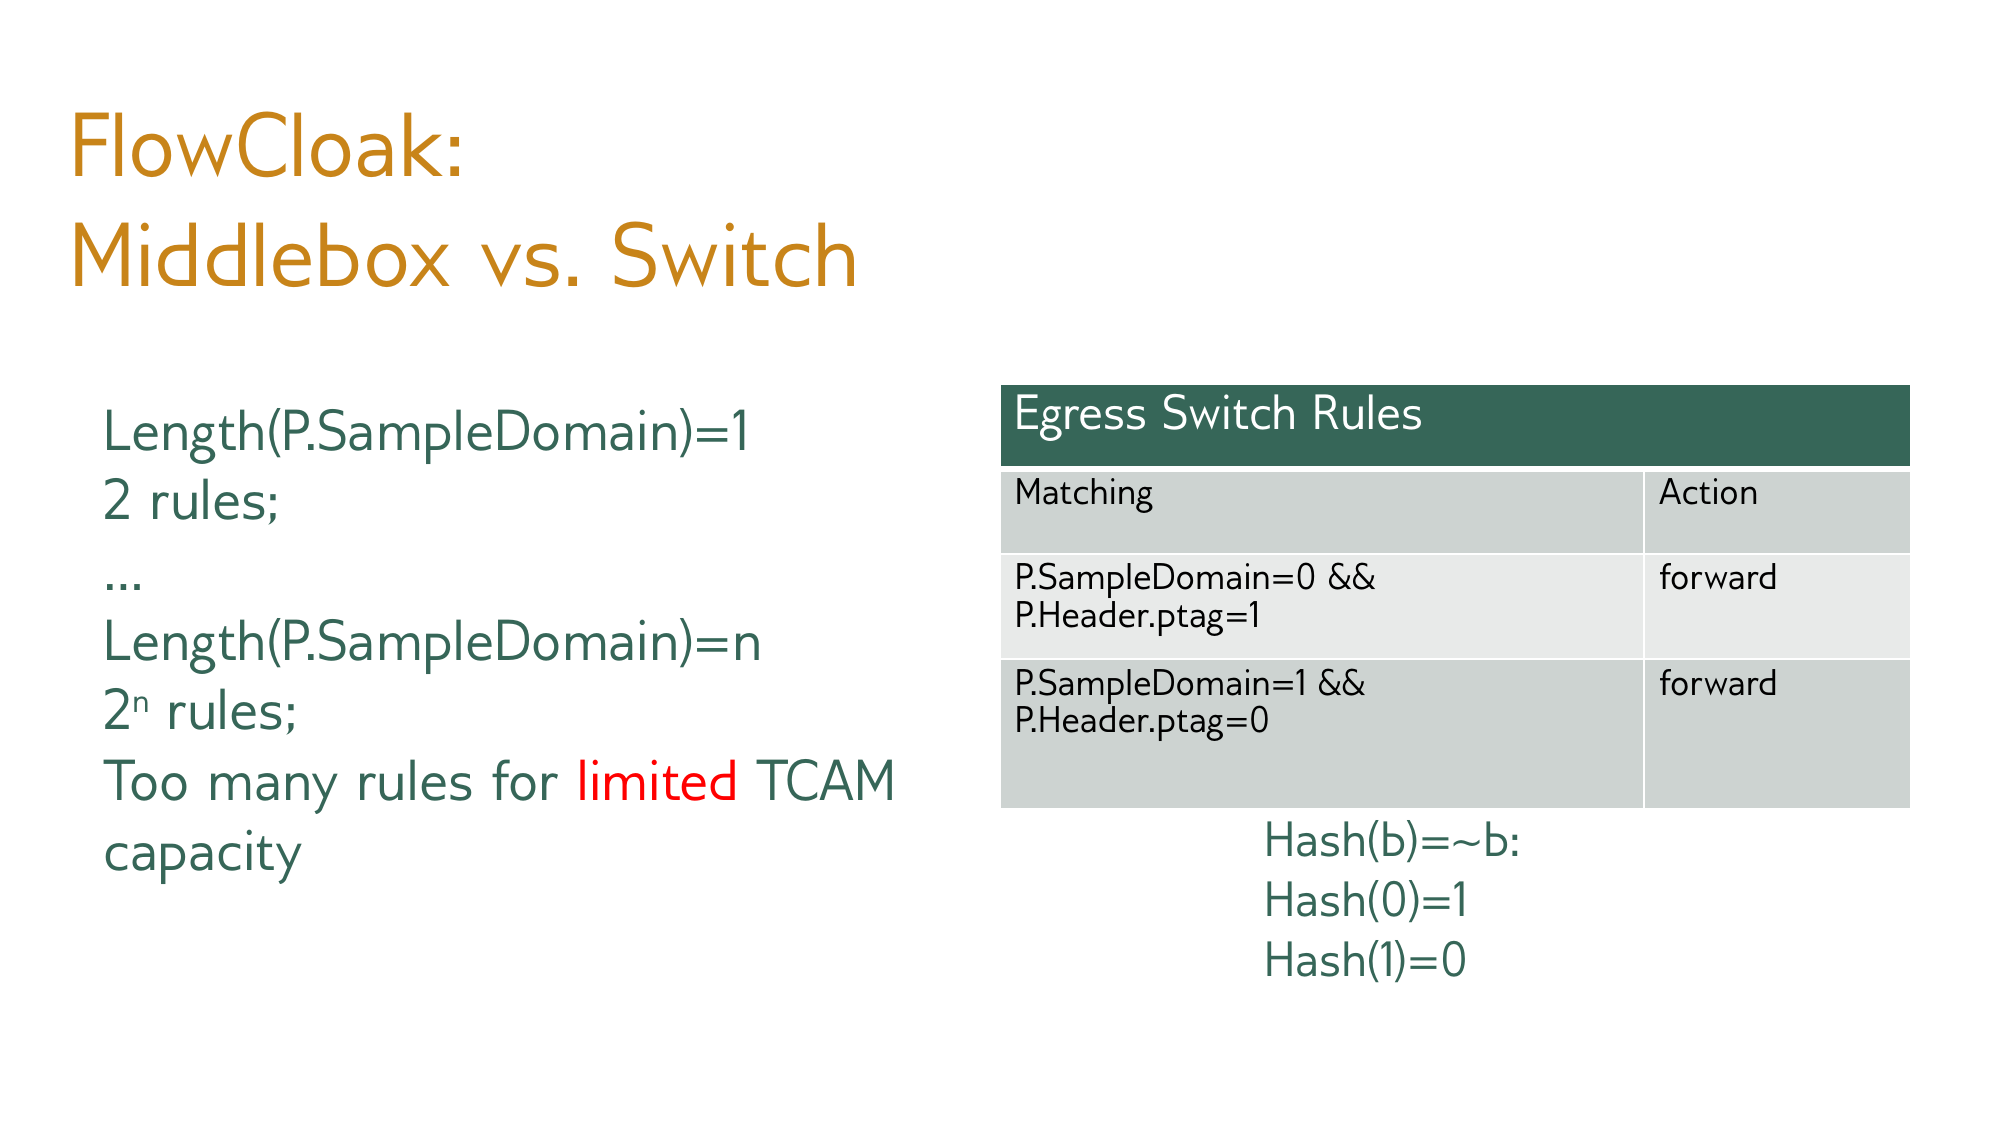

FlowCloak:
Middlebox vs. Switch
Length(P.SampleDomain)=1
2 rules;
…
Length(P.SampleDomain)=n
2n rules;
Too many rules for limited TCAM capacity
| Egress Switch Rules |  |
| --- | --- |
| Matching | Action |
| P.SampleDomain=0 && P.Header.ptag=1 | forward |
| P.SampleDomain=1 && P.Header.ptag=0 | forward |
Hash(b)=~b:
Hash(0)=1
Hash(1)=0